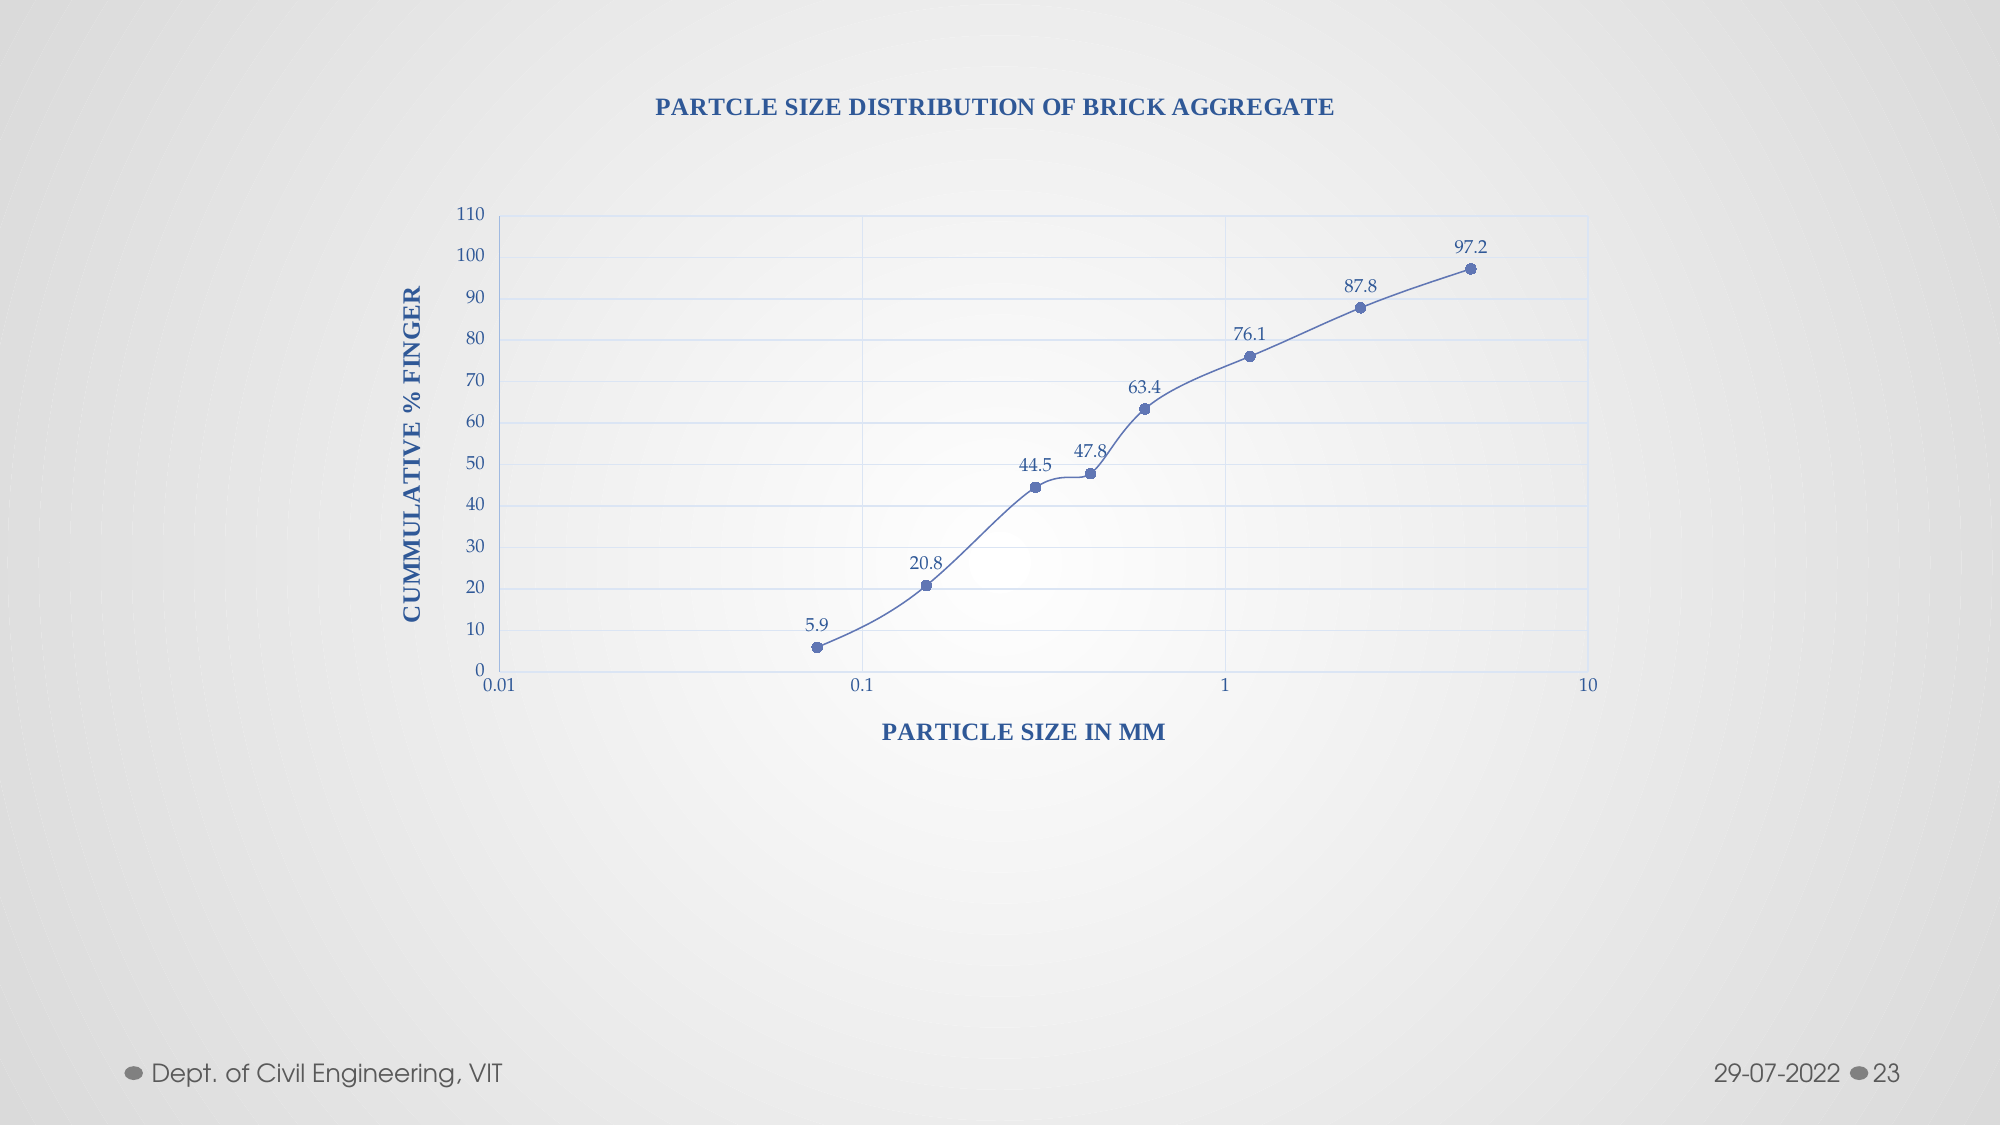

### Chart: PARTCLE SIZE DISTRIBUTION OF BRICK AGGREGATE

| Category |  |
|---|---|
Dept. of Civil Engineering, VIT
29-07-2022
23